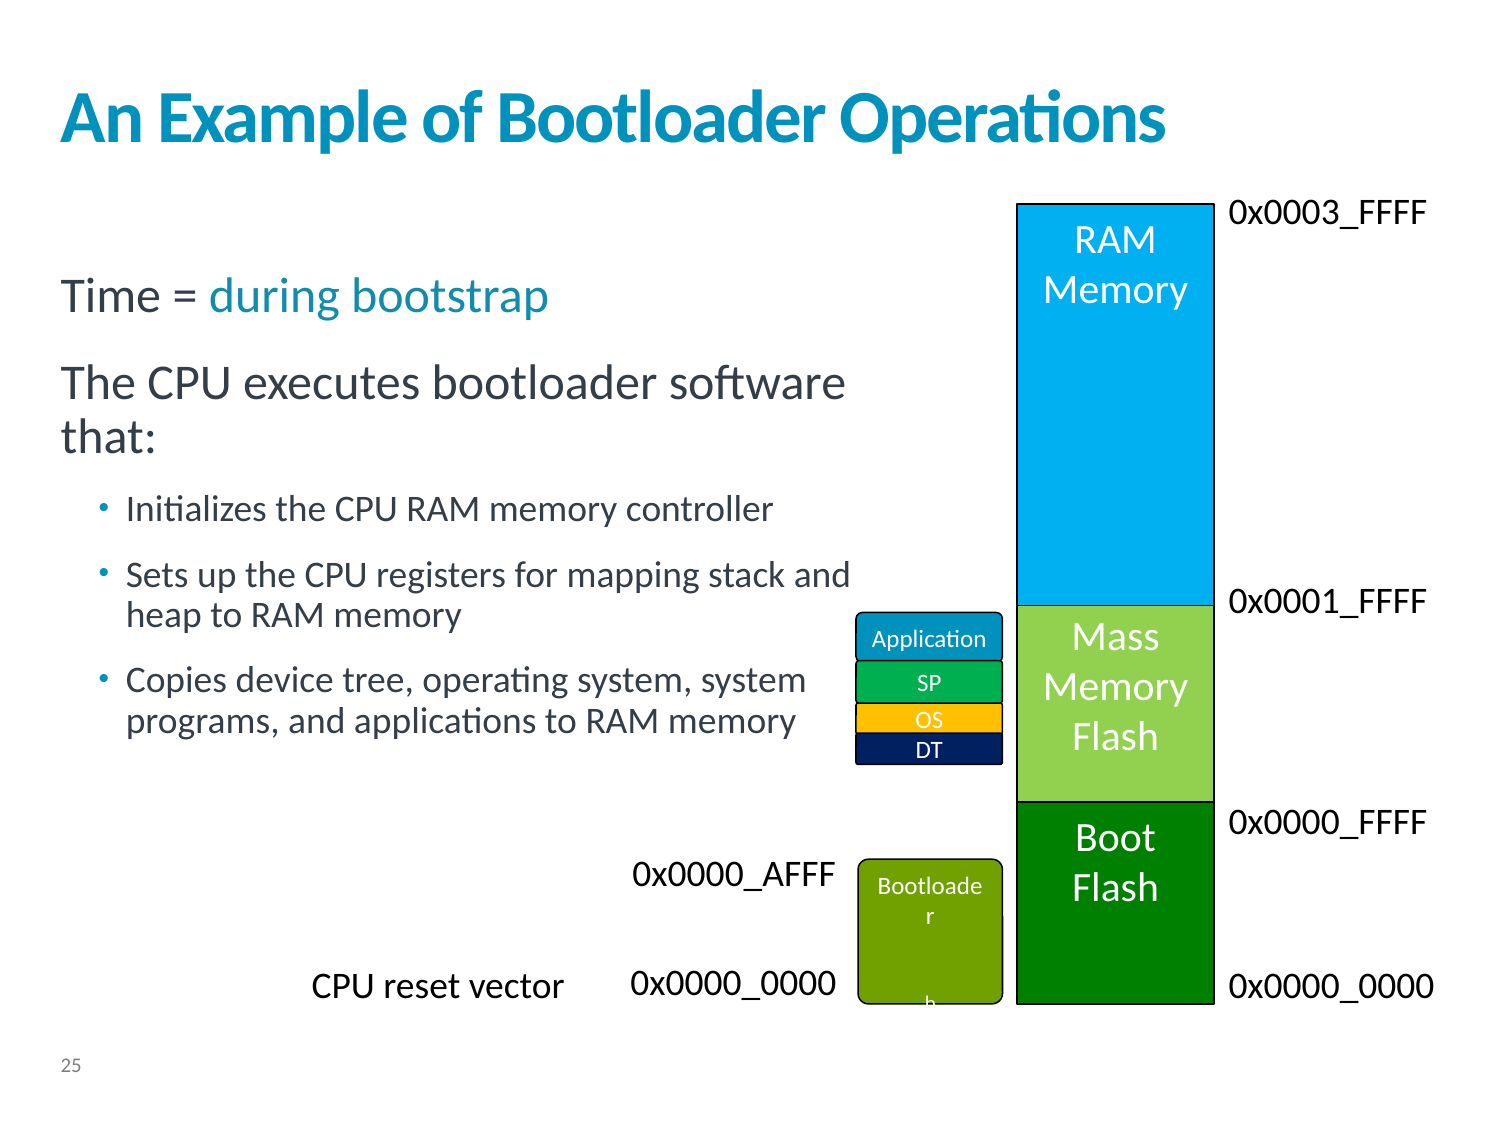

# An Example of Bootloader Operations
0x0003_FFFF

RAM
Memory

Mass Memory
Flash

Boot Flash
Time = during bootstrap
The CPU executes bootloader software that:
Initializes the CPU RAM memory controller
Sets up the CPU registers for mapping stack and heap to RAM memory
Copies device tree, operating system, system programs, and applications to RAM memory
0x0001_FFFF

Application

SP
OS

DT

0x0000_FFFF
0x0000_AFFF

Bootloader

b 0x0000_0FFF
0x0000_0000
CPU reset vector
0x0000_0000
25